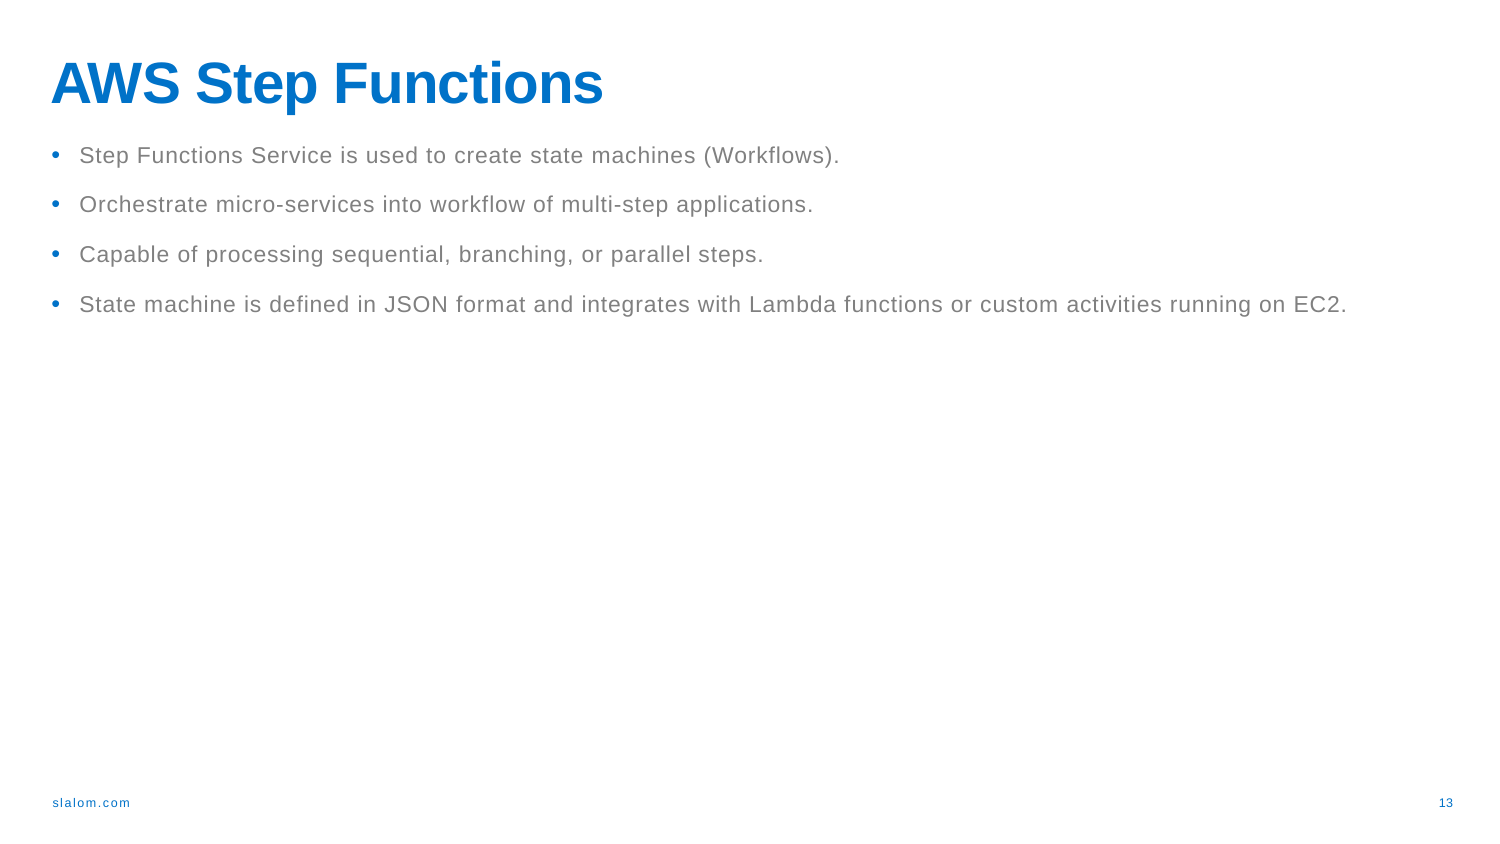

AWS Step Functions
Step Functions Service is used to create state machines (Workflows).
Orchestrate micro-services into workflow of multi-step applications.
Capable of processing sequential, branching, or parallel steps.
State machine is defined in JSON format and integrates with Lambda functions or custom activities running on EC2.
13